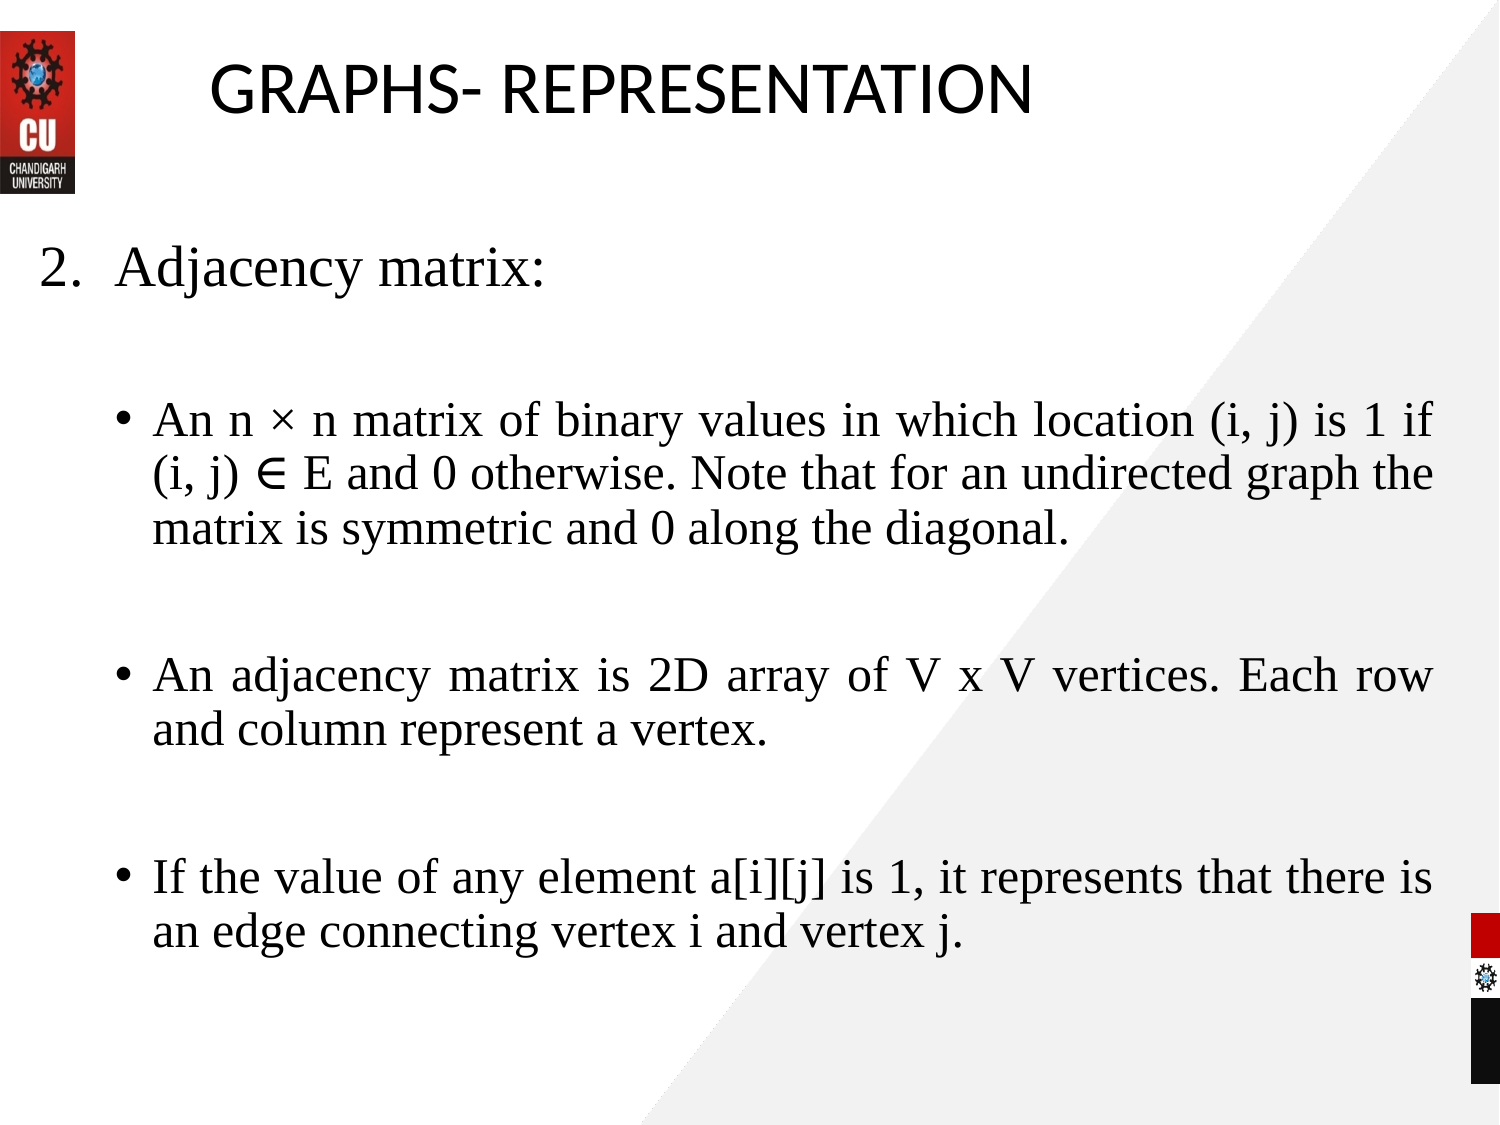

# GRAPHS- REPRESENTATION

Adjacency matrix:

An n × n matrix of binary values in which location (i, j) is 1 if (i, j) ∈ E and 0 otherwise. Note that for an undirected graph the matrix is symmetric and 0 along the diagonal.

An adjacency matrix is 2D array of V x V vertices. Each row and column represent a vertex.

If the value of any element a[i][j] is 1, it represents that there is an edge connecting vertex i and vertex j.